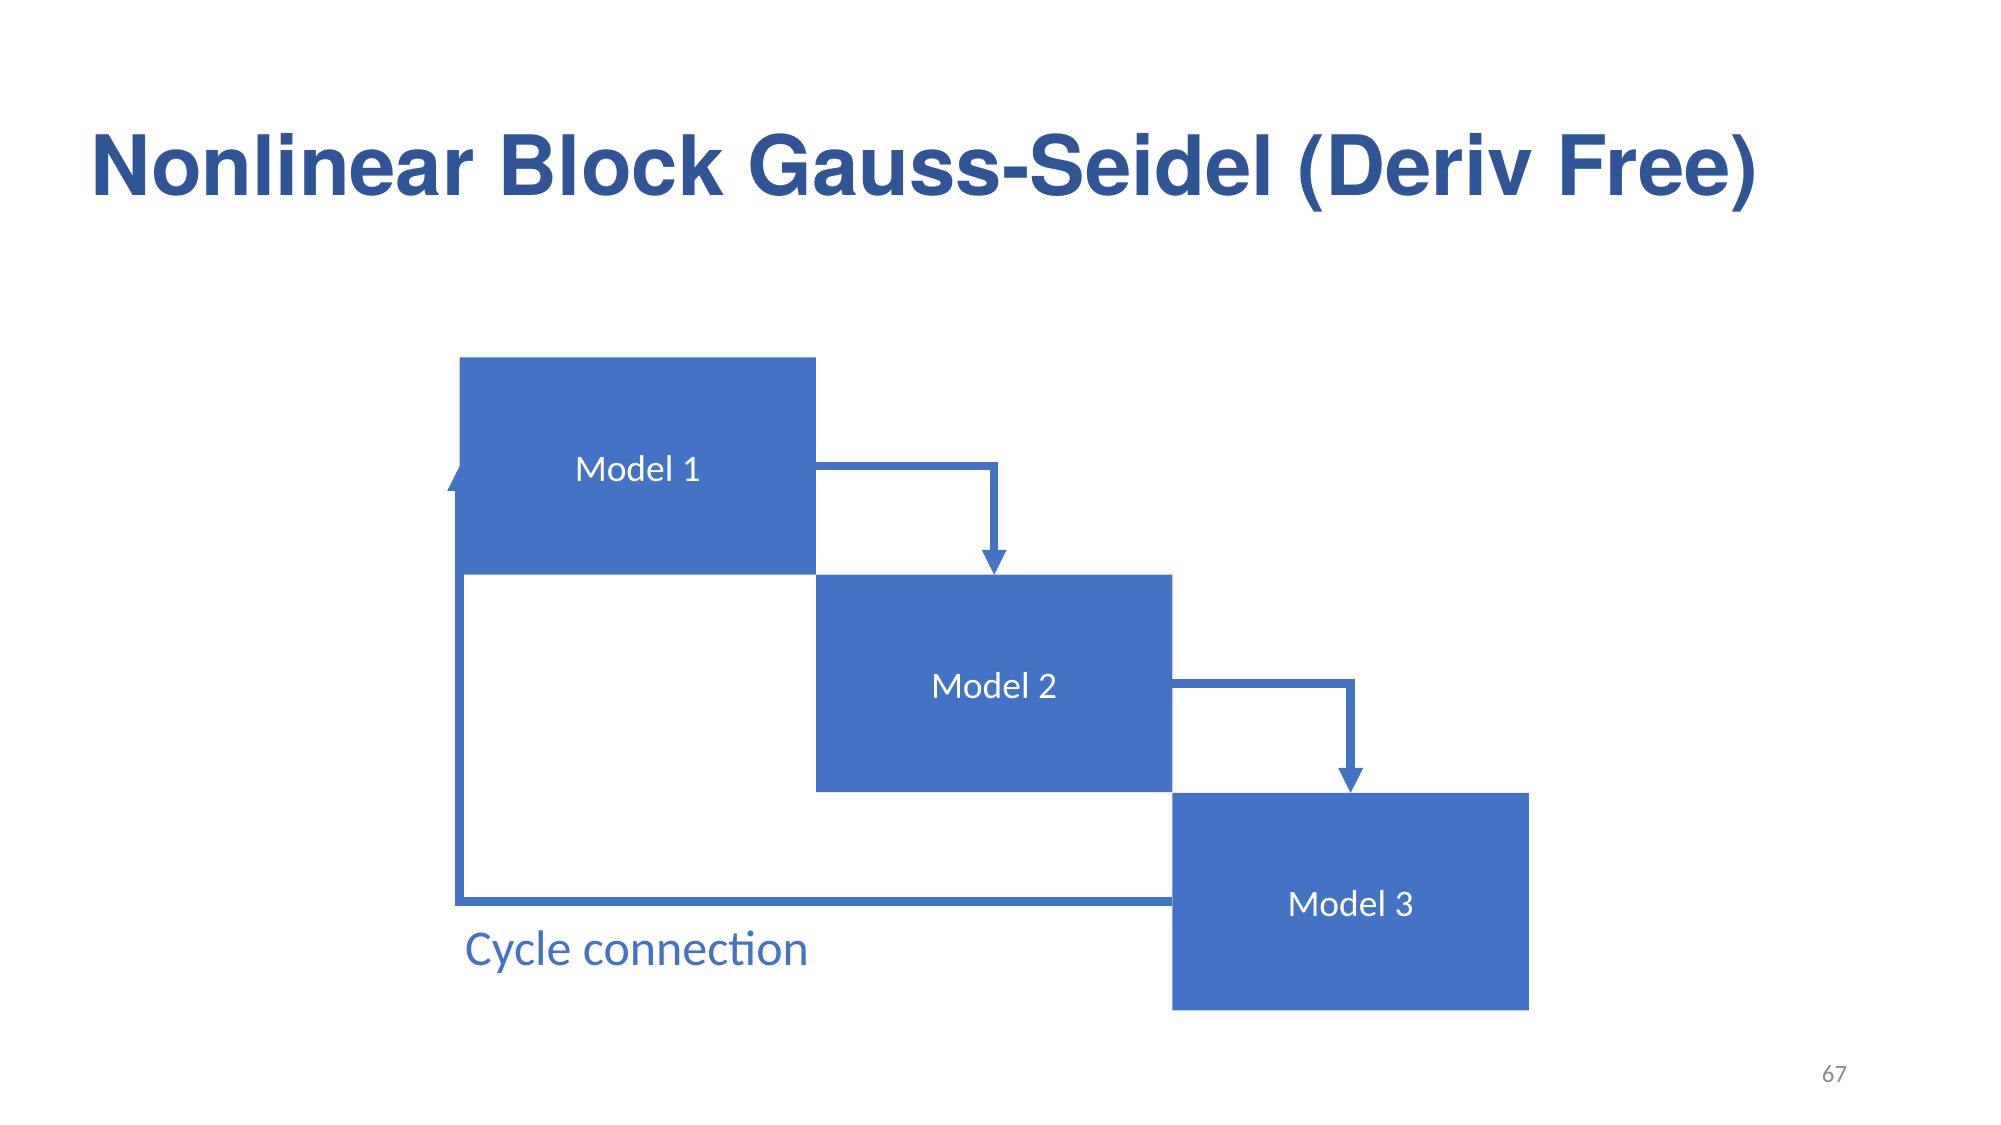

# Nonlinear Block Gauss-Seidel (Deriv Free)
Model 1
Model 2
Model 3
Cycle connection
67